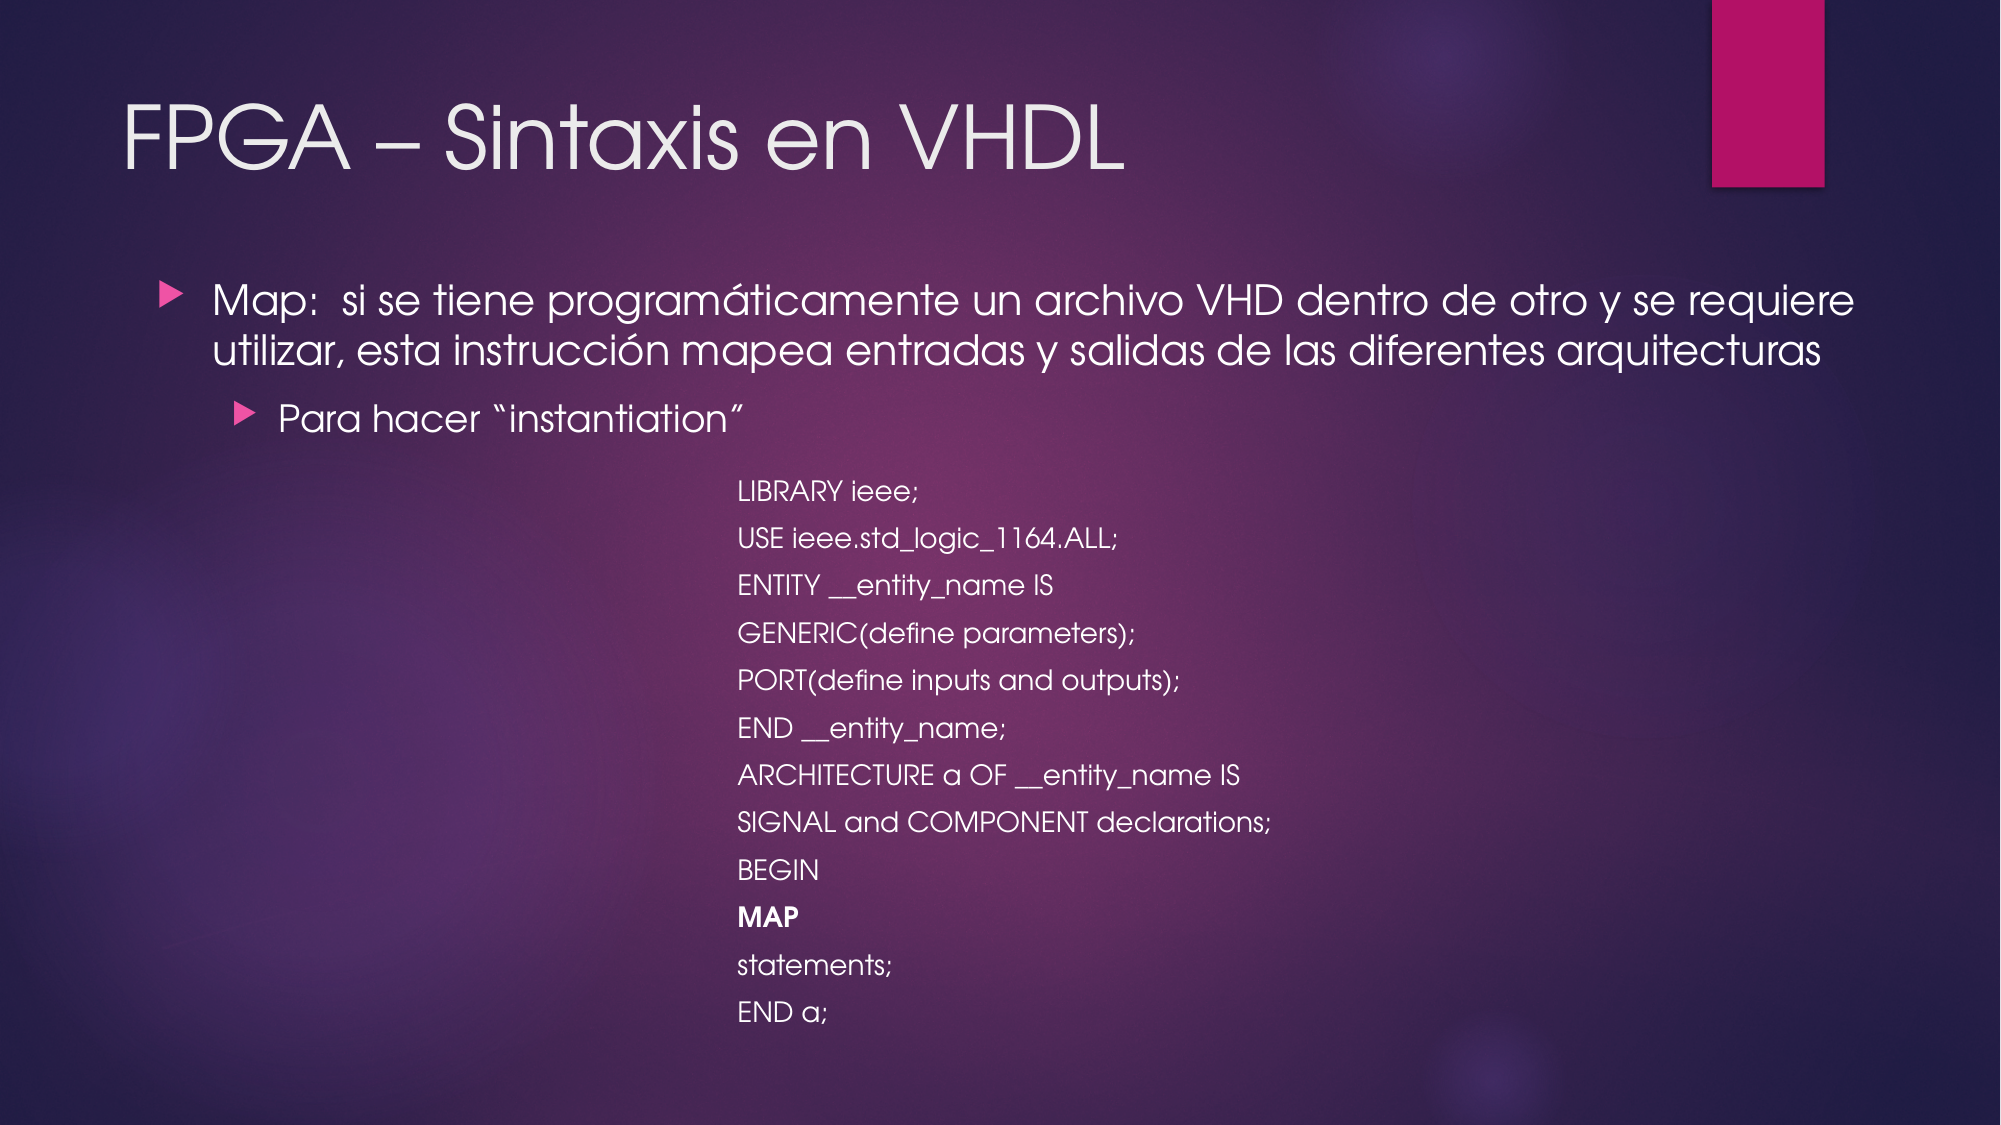

# FPGA – Sintaxis en VHDL
Map:  si se tiene programáticamente un archivo VHD dentro de otro y se requiere utilizar, esta instrucción mapea entradas y salidas de las diferentes arquitecturas
Para hacer “instantiation”
LIBRARY ieee;
USE ieee.std_logic_1164.ALL;
ENTITY __entity_name IS
GENERIC(define parameters);
PORT(define inputs and outputs);
END __entity_name;
ARCHITECTURE a OF __entity_name IS
SIGNAL and COMPONENT declarations;
BEGIN
MAP
statements;
END a;